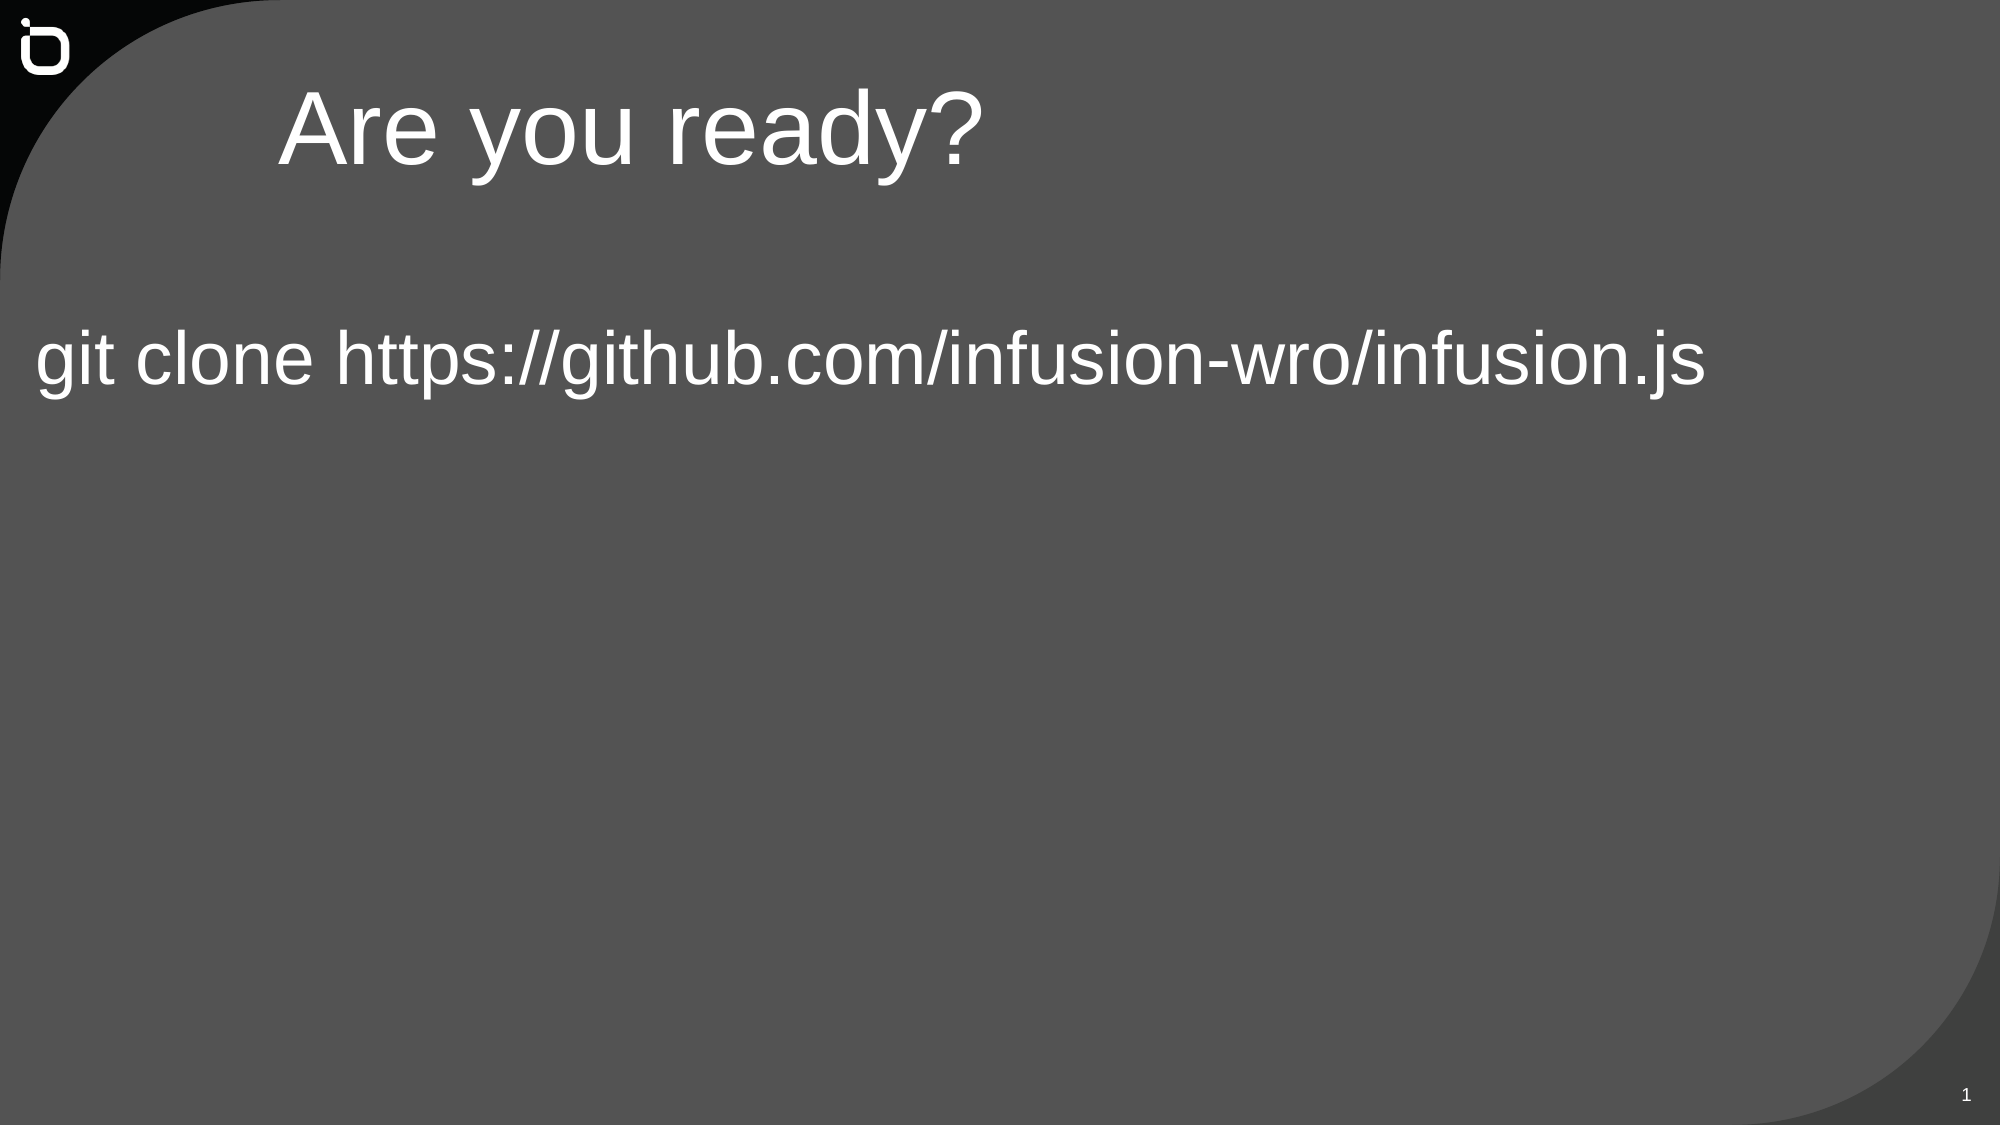

# Are you ready?
git clone https://github.com/infusion-wro/infusion.js
1